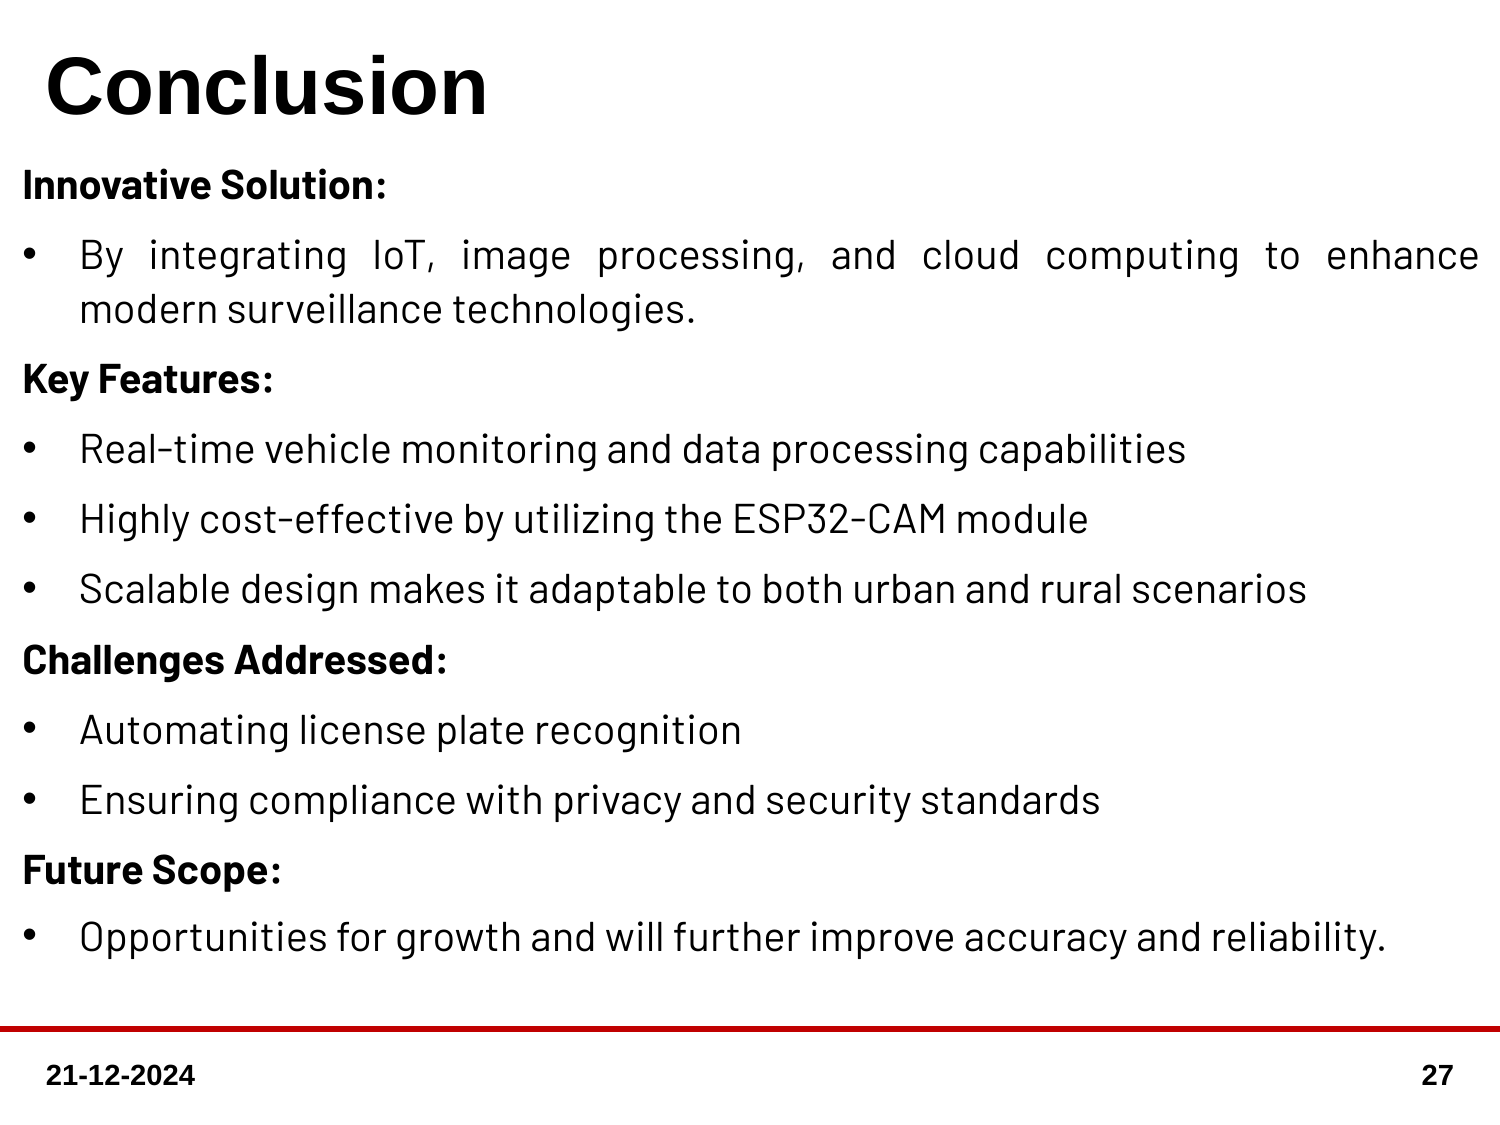

# Conclusion

Innovative Solution:
By integrating IoT, image processing, and cloud computing to enhance modern surveillance technologies.
Key Features:
Real-time vehicle monitoring and data processing capabilities
Highly cost-effective by utilizing the ESP32-CAM module
Scalable design makes it adaptable to both urban and rural scenarios
Challenges Addressed:
Automating license plate recognition
Ensuring compliance with privacy and security standards
Future Scope:
Opportunities for growth and will further improve accuracy and reliability.

21-12-2024
27